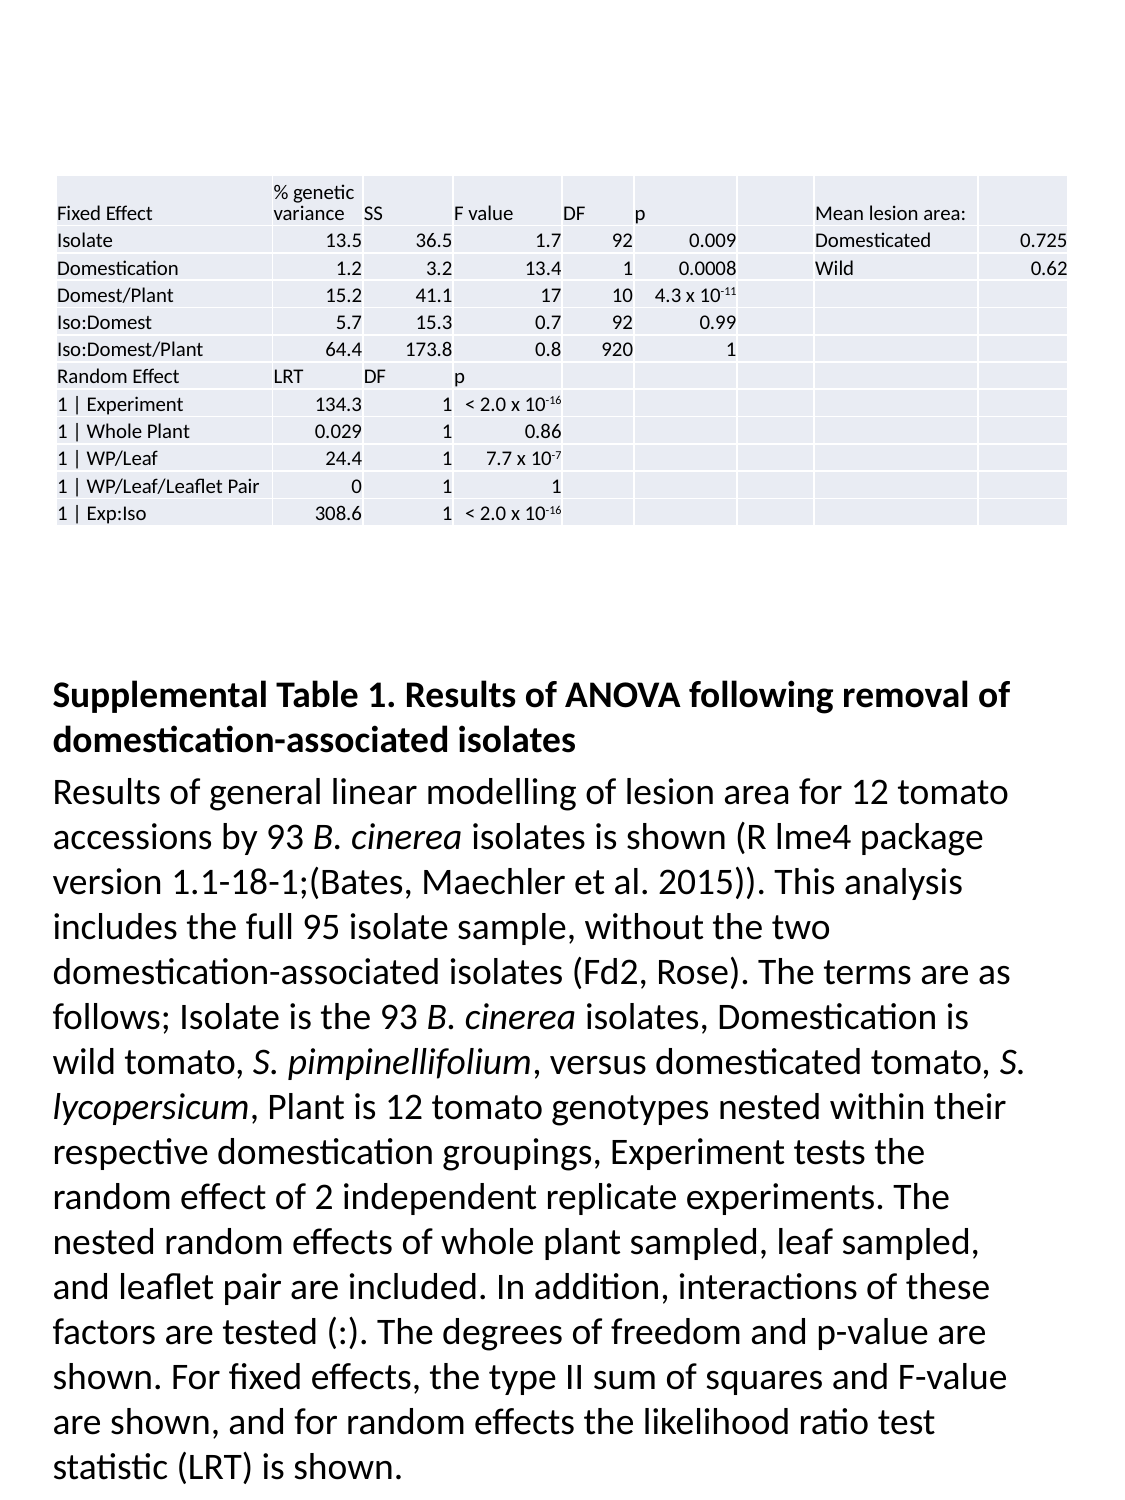

| Fixed Effect | % genetic variance | SS | F value | DF | p |  | Mean lesion area: |  |
| --- | --- | --- | --- | --- | --- | --- | --- | --- |
| Isolate | 13.5 | 36.5 | 1.7 | 92 | 0.009 |  | Domesticated | 0.725 |
| Domestication | 1.2 | 3.2 | 13.4 | 1 | 0.0008 |  | Wild | 0.62 |
| Domest/Plant | 15.2 | 41.1 | 17 | 10 | 4.3 x 10-11 |  |  |  |
| Iso:Domest | 5.7 | 15.3 | 0.7 | 92 | 0.99 |  |  |  |
| Iso:Domest/Plant | 64.4 | 173.8 | 0.8 | 920 | 1 |  |  |  |
| Random Effect | LRT | DF | p |  |  |  |  |  |
| 1 | Experiment | 134.3 | 1 | < 2.0 x 10-16 |  |  |  |  |  |
| 1 | Whole Plant | 0.029 | 1 | 0.86 |  |  |  |  |  |
| 1 | WP/Leaf | 24.4 | 1 | 7.7 x 10-7 |  |  |  |  |  |
| 1 | WP/Leaf/Leaflet Pair | 0 | 1 | 1 |  |  |  |  |  |
| 1 | Exp:Iso | 308.6 | 1 | < 2.0 x 10-16 |  |  |  |  |  |
Supplemental Table 1. Results of ANOVA following removal of domestication-associated isolates
Results of general linear modelling of lesion area for 12 tomato accessions by 93 B. cinerea isolates is shown (R lme4 package version 1.1-18-1;(Bates, Maechler et al. 2015)). This analysis includes the full 95 isolate sample, without the two domestication-associated isolates (Fd2, Rose). The terms are as follows; Isolate is the 93 B. cinerea isolates, Domestication is wild tomato, S. pimpinellifolium, versus domesticated tomato, S. lycopersicum, Plant is 12 tomato genotypes nested within their respective domestication groupings, Experiment tests the random effect of 2 independent replicate experiments. The nested random effects of whole plant sampled, leaf sampled, and leaflet pair are included. In addition, interactions of these factors are tested (:). The degrees of freedom and p-value are shown. For fixed effects, the type II sum of squares and F-value are shown, and for random effects the likelihood ratio test statistic (LRT) is shown.